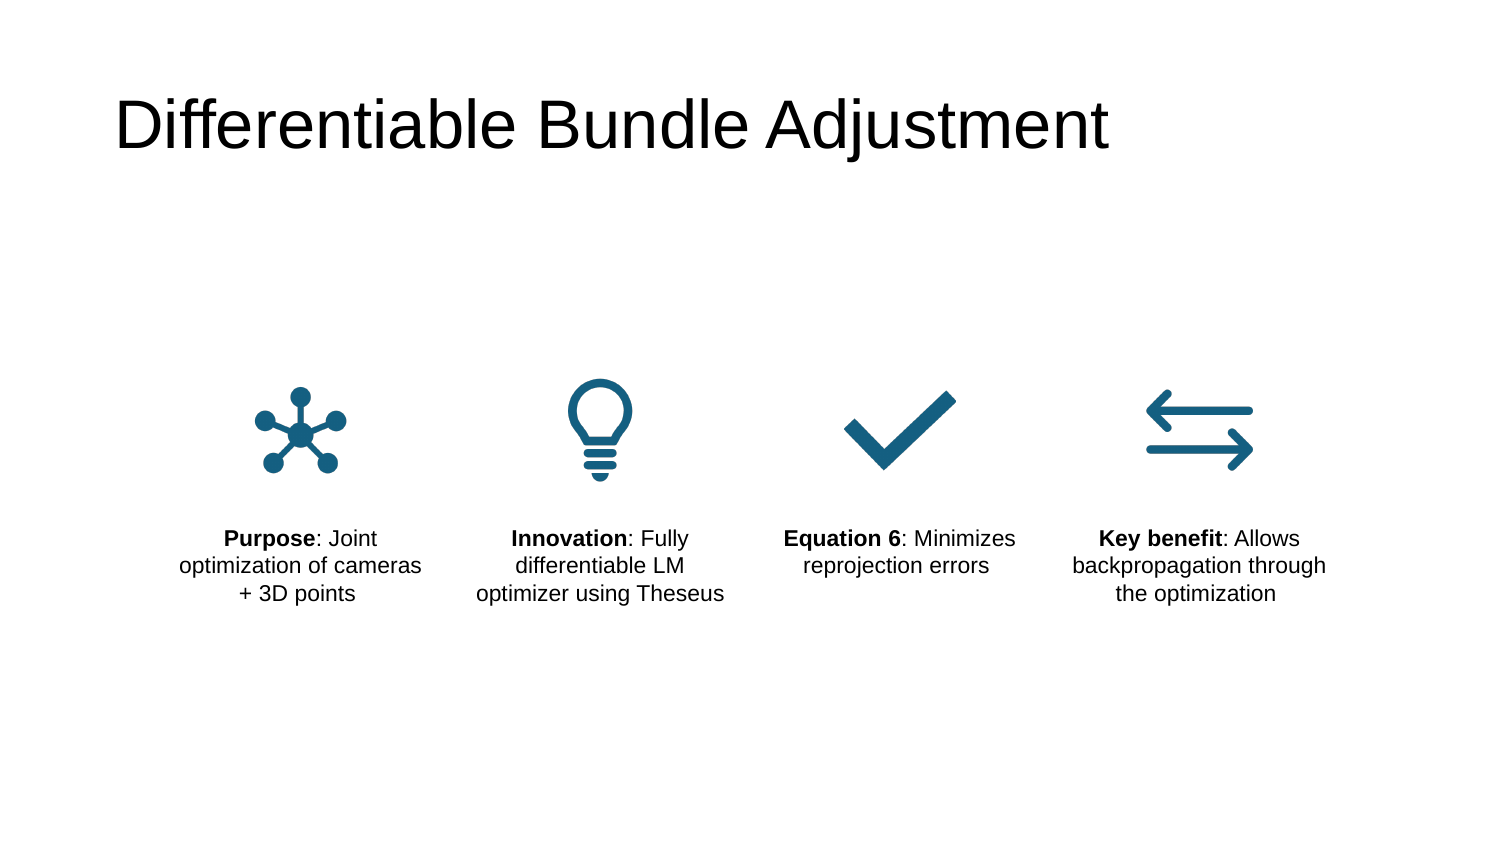

# Differentiable Bundle Adjustment

Purpose: Joint optimization of cameras + 3D points

Innovation: Fully differentiable LM optimizer using Theseus

Equation 6: Minimizes reprojection errors

Key benefit: Allows backpropagation through the optimization